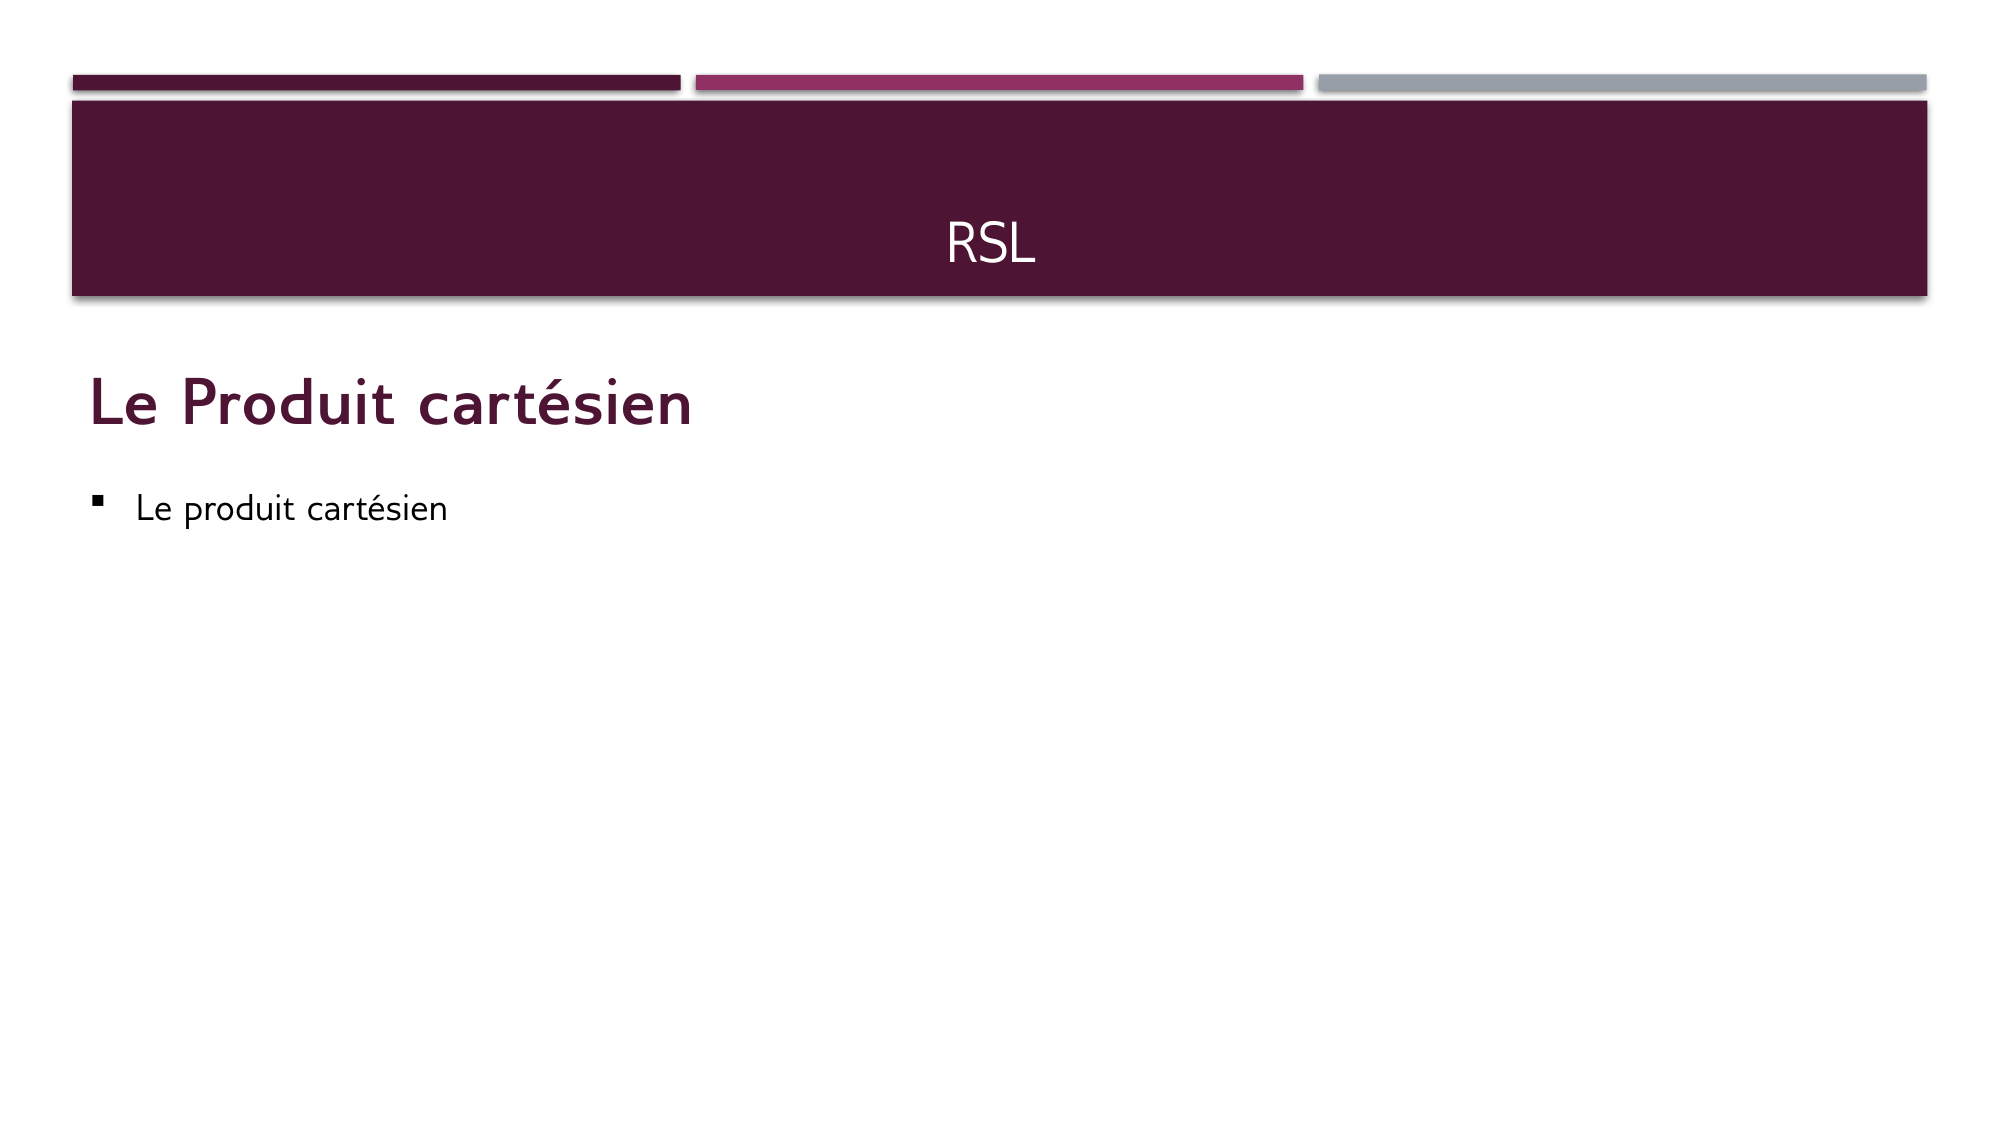

# RSL
Le Produit cartésien

Le produit cartésien